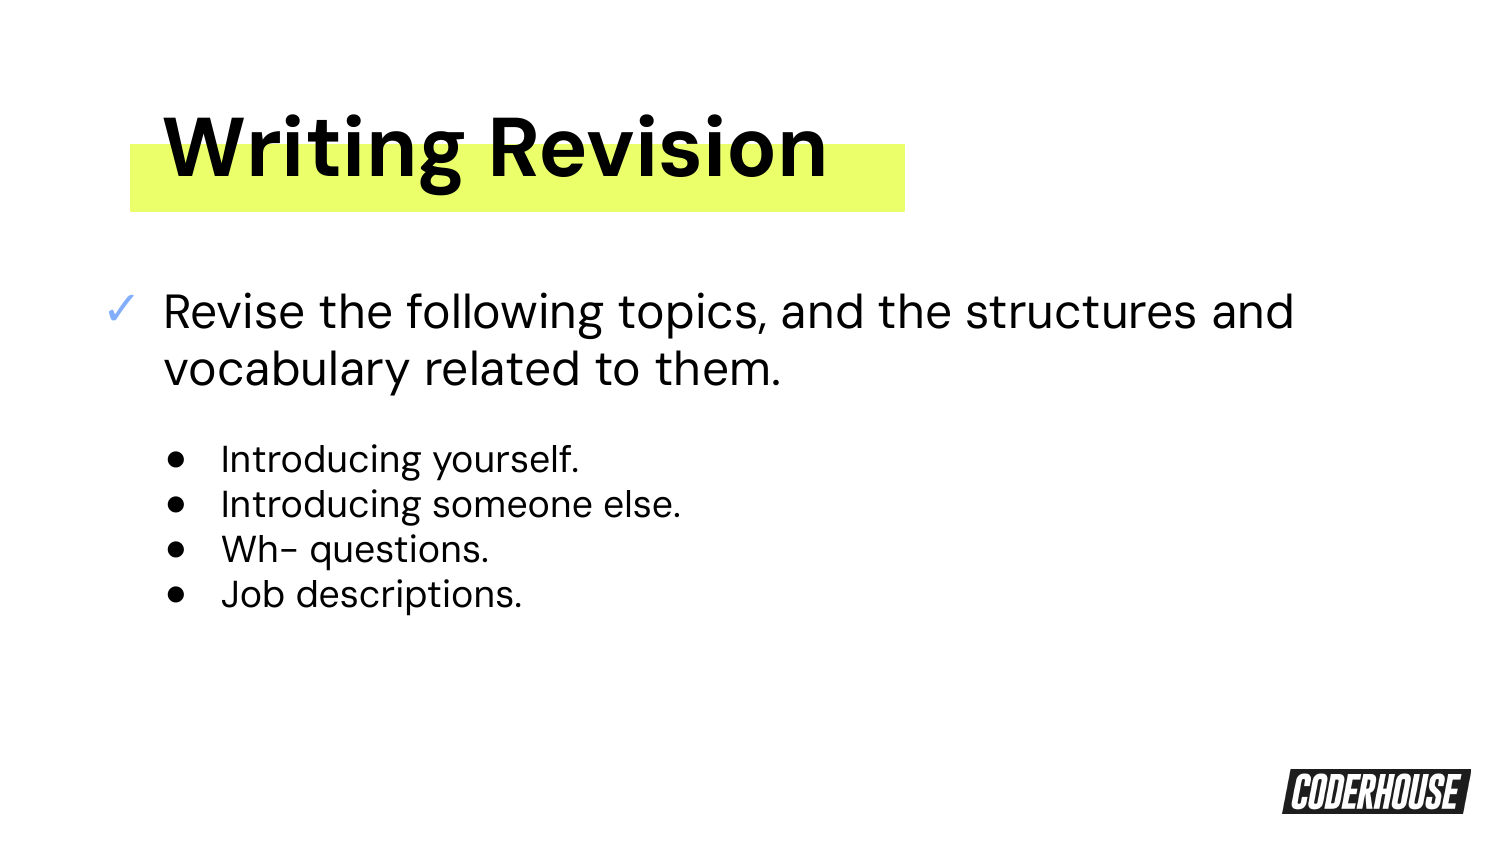

Writing Revision

Revise the following topics, and the structures and vocabulary related to them.

Introducing yourself.
Introducing someone else.
Wh- questions.
Job descriptions.